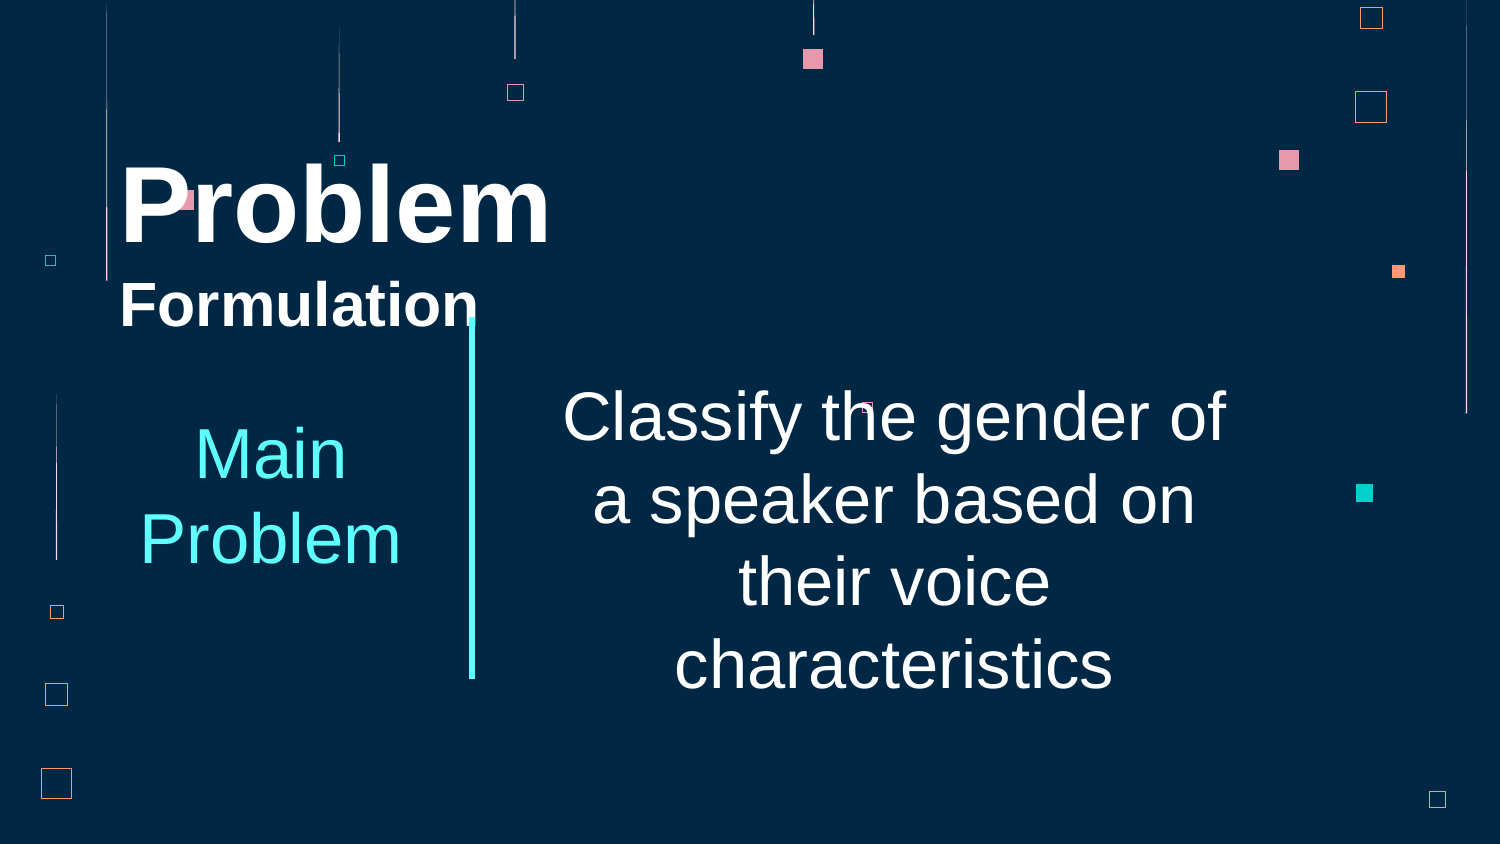

Problem Formulation
Classify the gender of a speaker based on their voice characteristics
Main
Problem